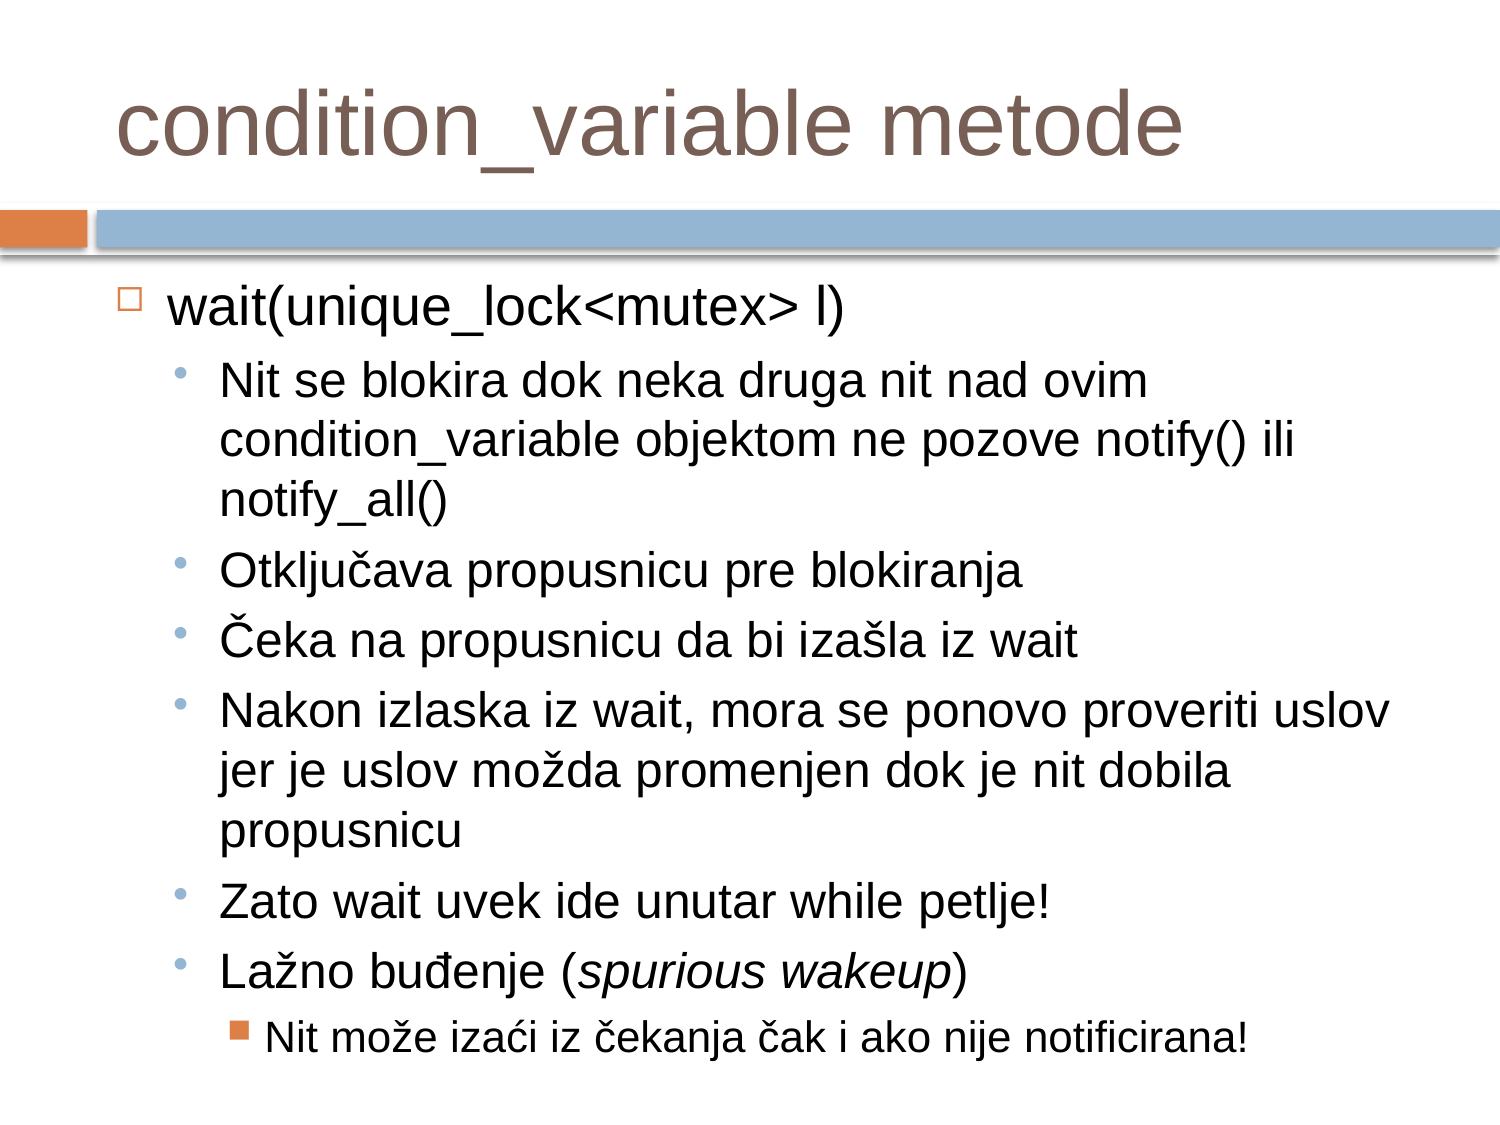

# condition_variable metode
wait(unique_lock<mutex> l)
Nit se blokira dok neka druga nit nad ovim condition_variable objektom ne pozove notify() ili notify_all()
Otključava propusnicu pre blokiranja
Čeka na propusnicu da bi izašla iz wait
Nakon izlaska iz wait, mora se ponovo proveriti uslov jer je uslov možda promenjen dok je nit dobila propusnicu
Zato wait uvek ide unutar while petlje!
Lažno buđenje (spurious wakeup)
Nit može izaći iz čekanja čak i ako nije notificirana!